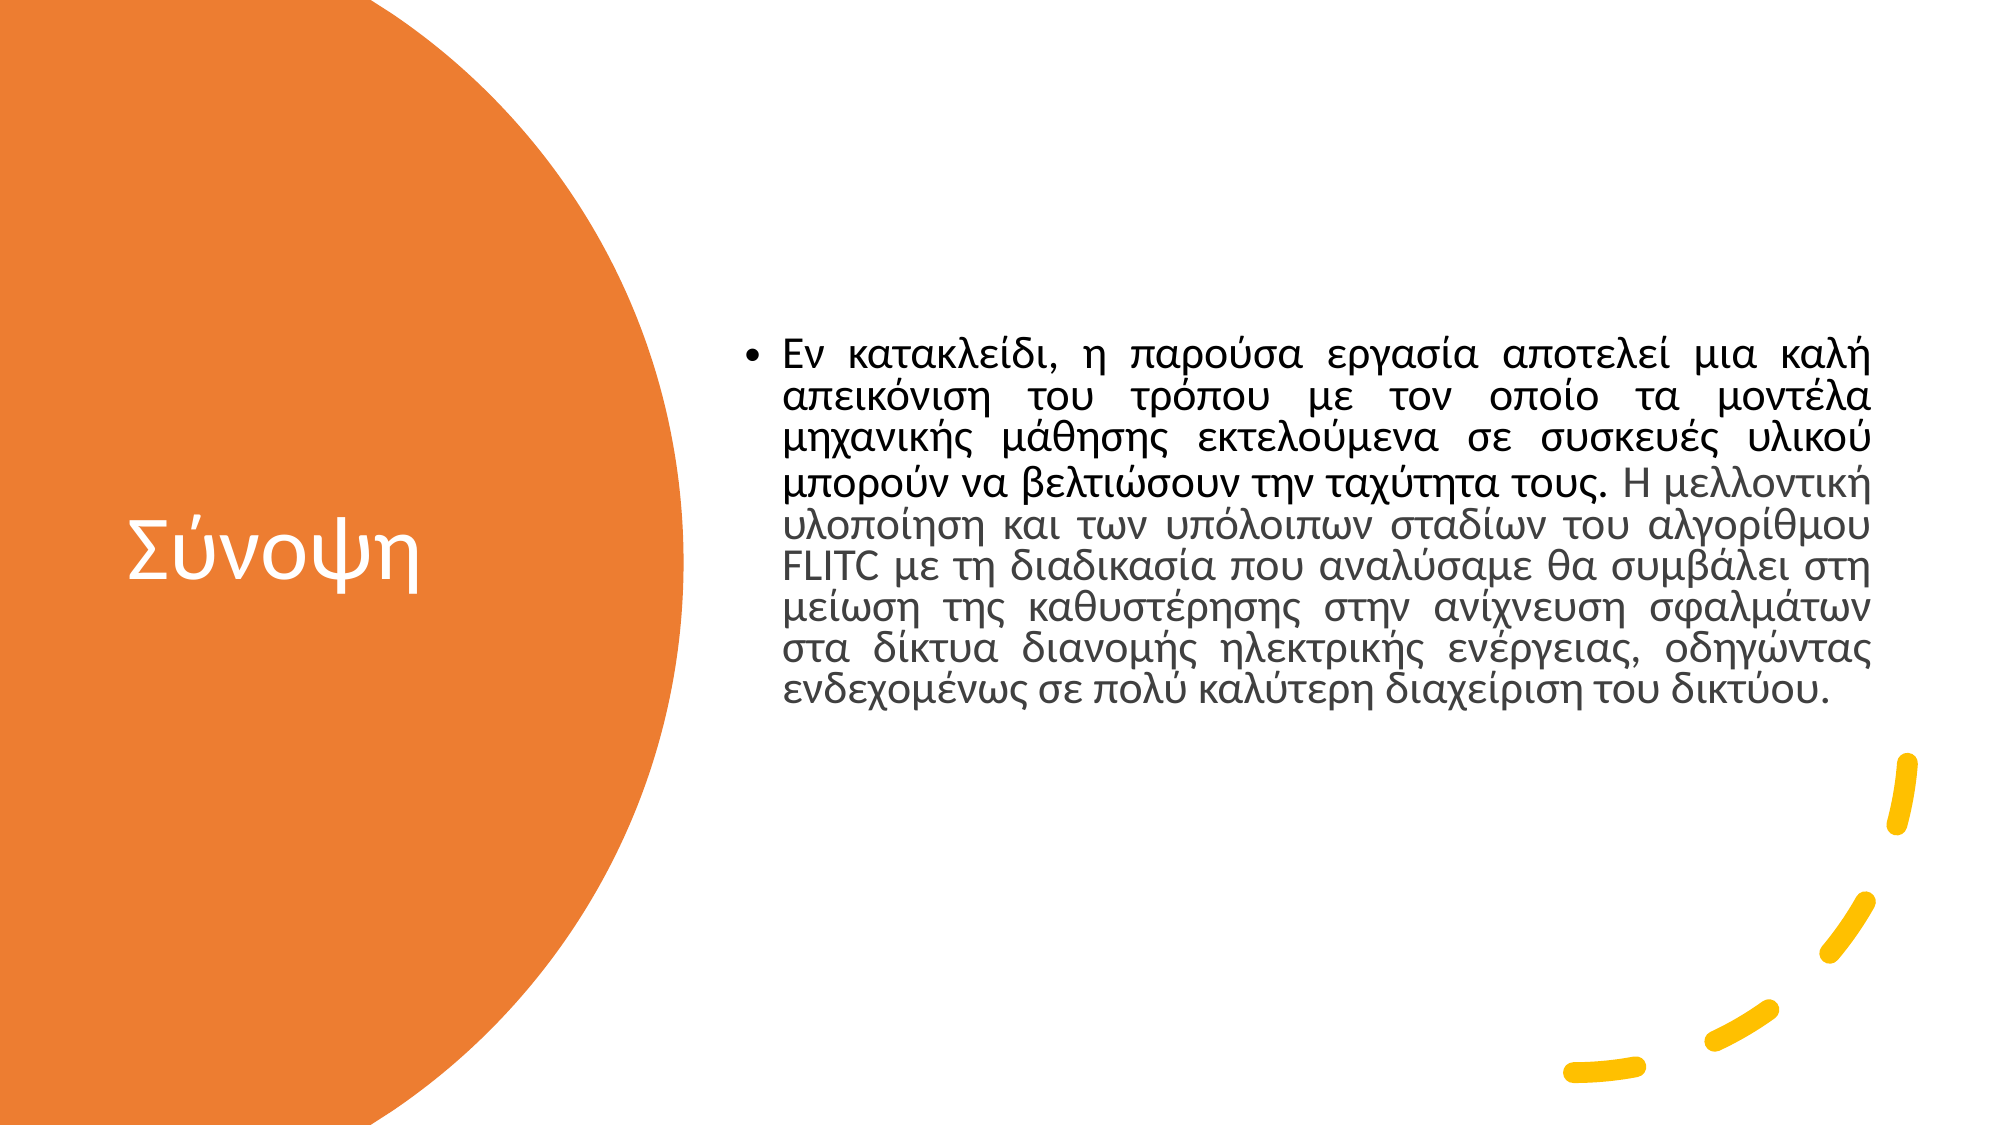

Εν κατακλείδι, η παρούσα εργασία αποτελεί μια καλή απεικόνιση του τρόπου με τον οποίο τα μοντέλα μηχανικής μάθησης εκτελούμενα σε συσκευές υλικού μπορούν να βελτιώσουν την ταχύτητα τους. Η μελλοντική υλοποίηση και των υπόλοιπων σταδίων του αλγορίθμου FLITC με τη διαδικασία που αναλύσαμε θα συμβάλει στη μείωση της καθυστέρησης στην ανίχνευση σφαλμάτων στα δίκτυα διανομής ηλεκτρικής ενέργειας, οδηγώντας ενδεχομένως σε πολύ καλύτερη διαχείριση του δικτύου.

# Σύνοψη